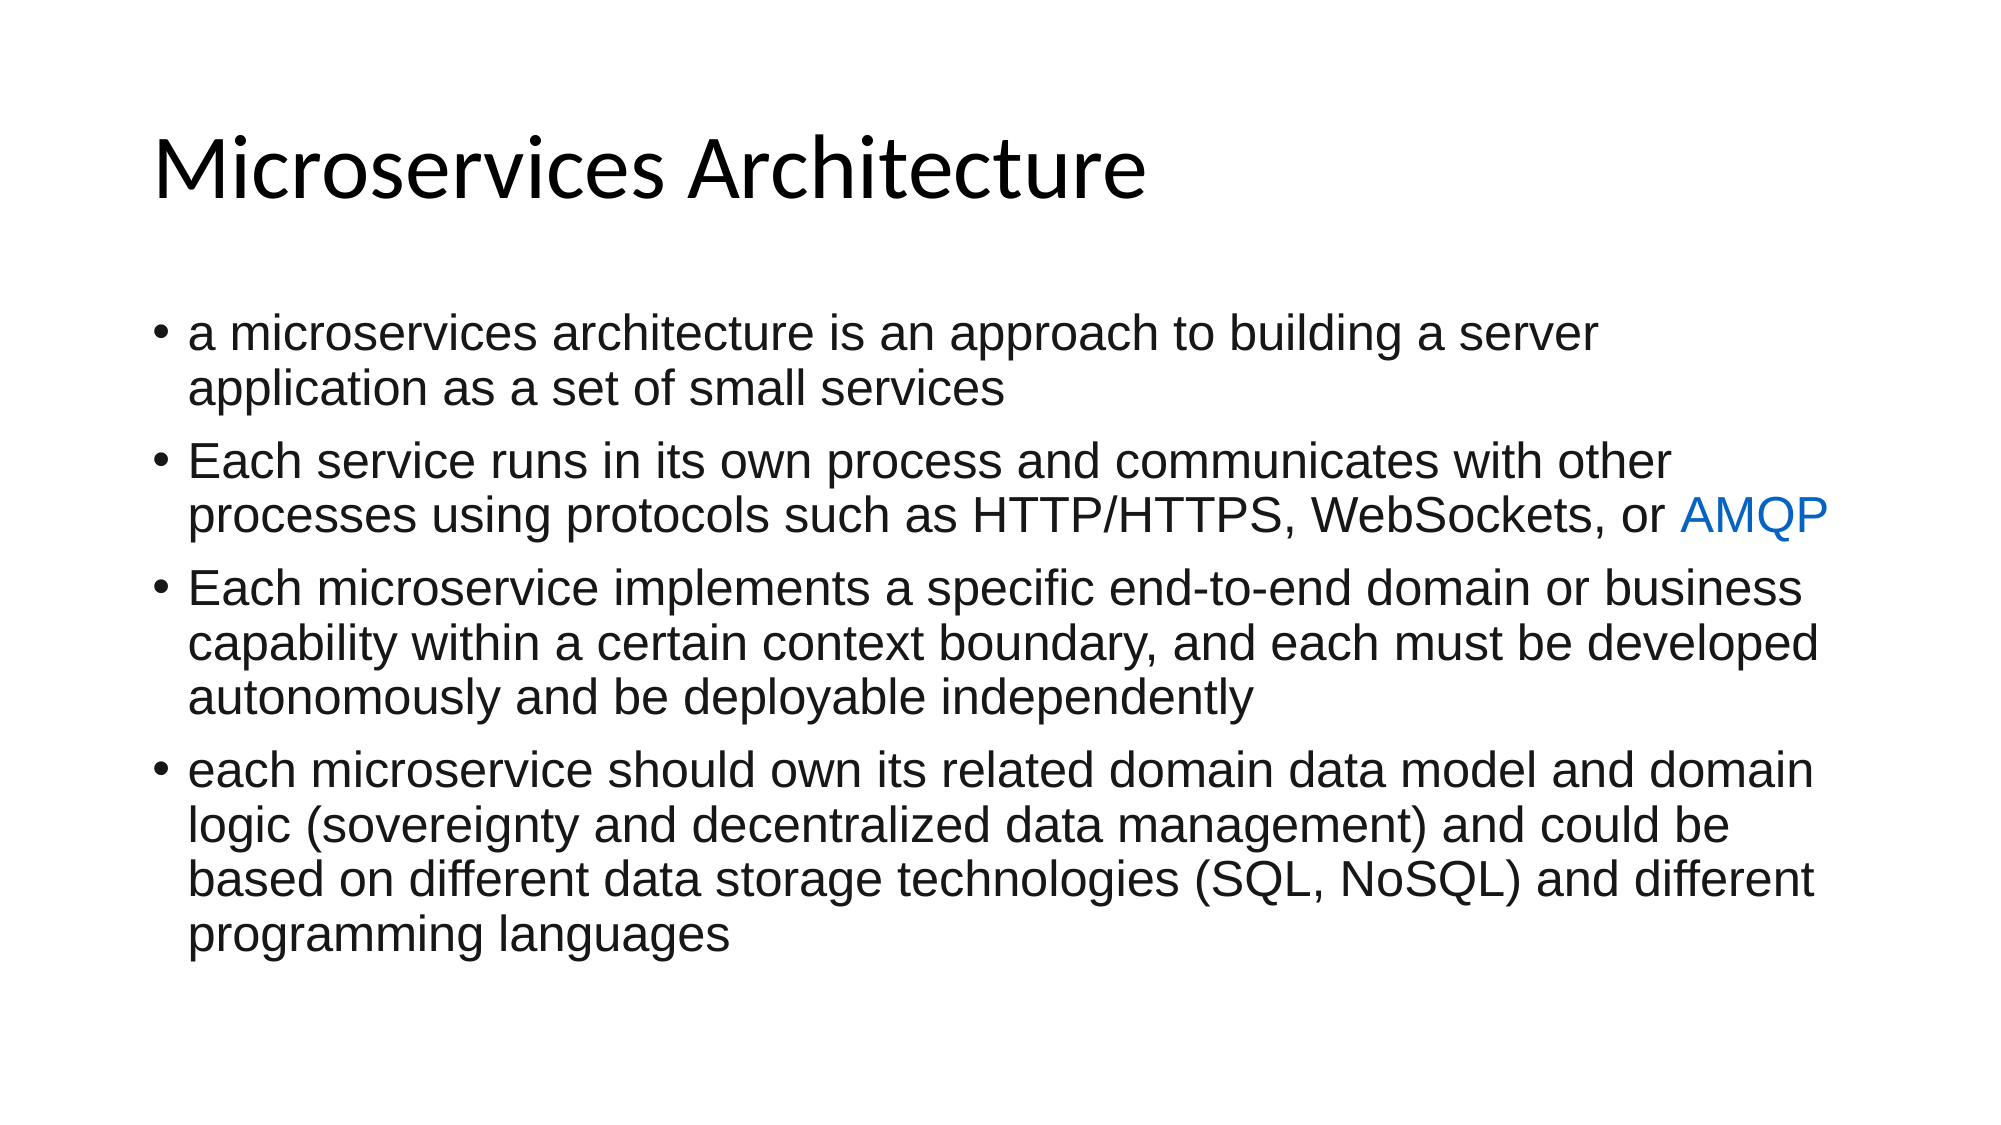

# Microservices Architecture
a microservices architecture is an approach to building a server application as a set of small services
Each service runs in its own process and communicates with other processes using protocols such as HTTP/HTTPS, WebSockets, or AMQP
Each microservice implements a specific end-to-end domain or business capability within a certain context boundary, and each must be developed autonomously and be deployable independently
each microservice should own its related domain data model and domain logic (sovereignty and decentralized data management) and could be based on different data storage technologies (SQL, NoSQL) and different programming languages